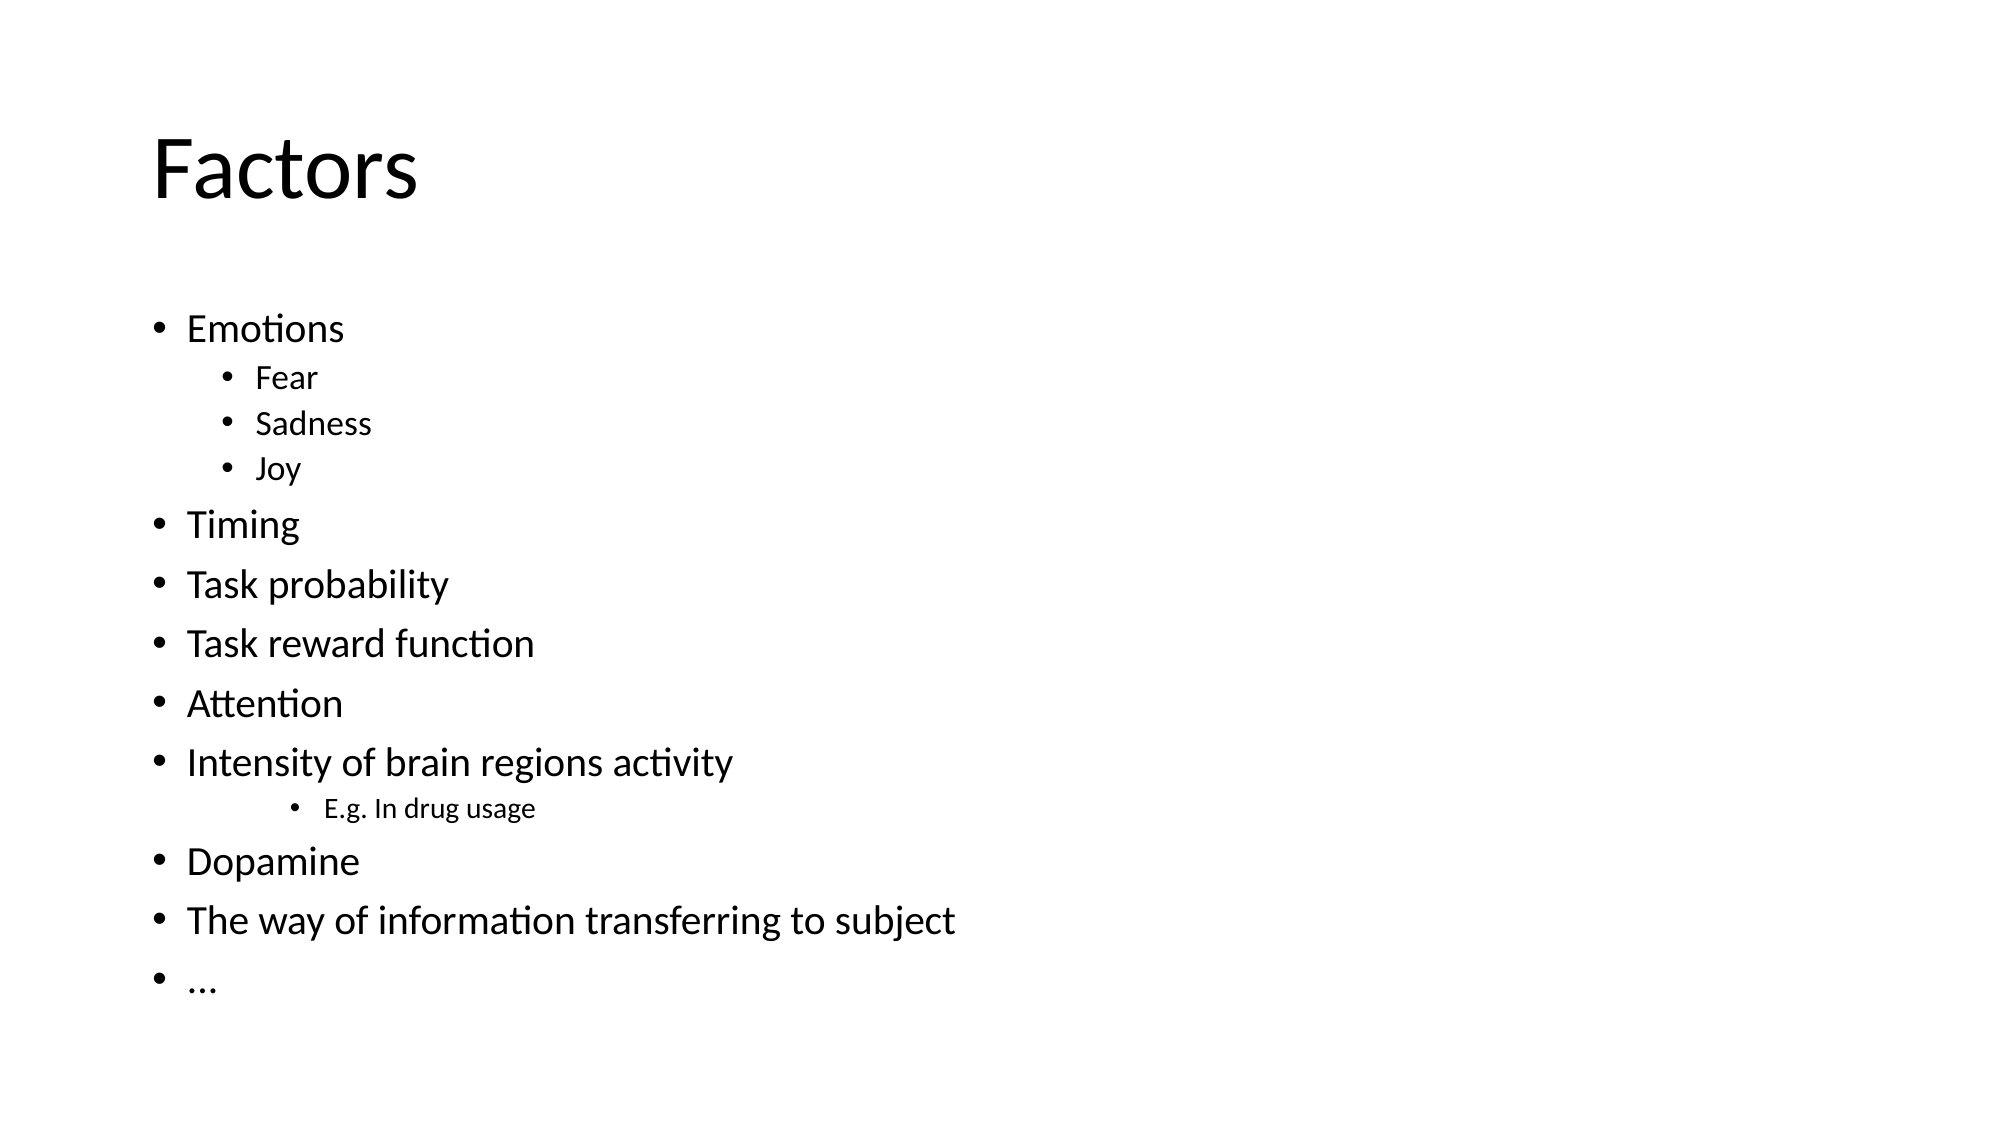

# Factors
Emotions
Fear
Sadness
Joy
Timing
Task probability
Task reward function
Attention
Intensity of brain regions activity
E.g. In drug usage
Dopamine
The way of information transferring to subject
...